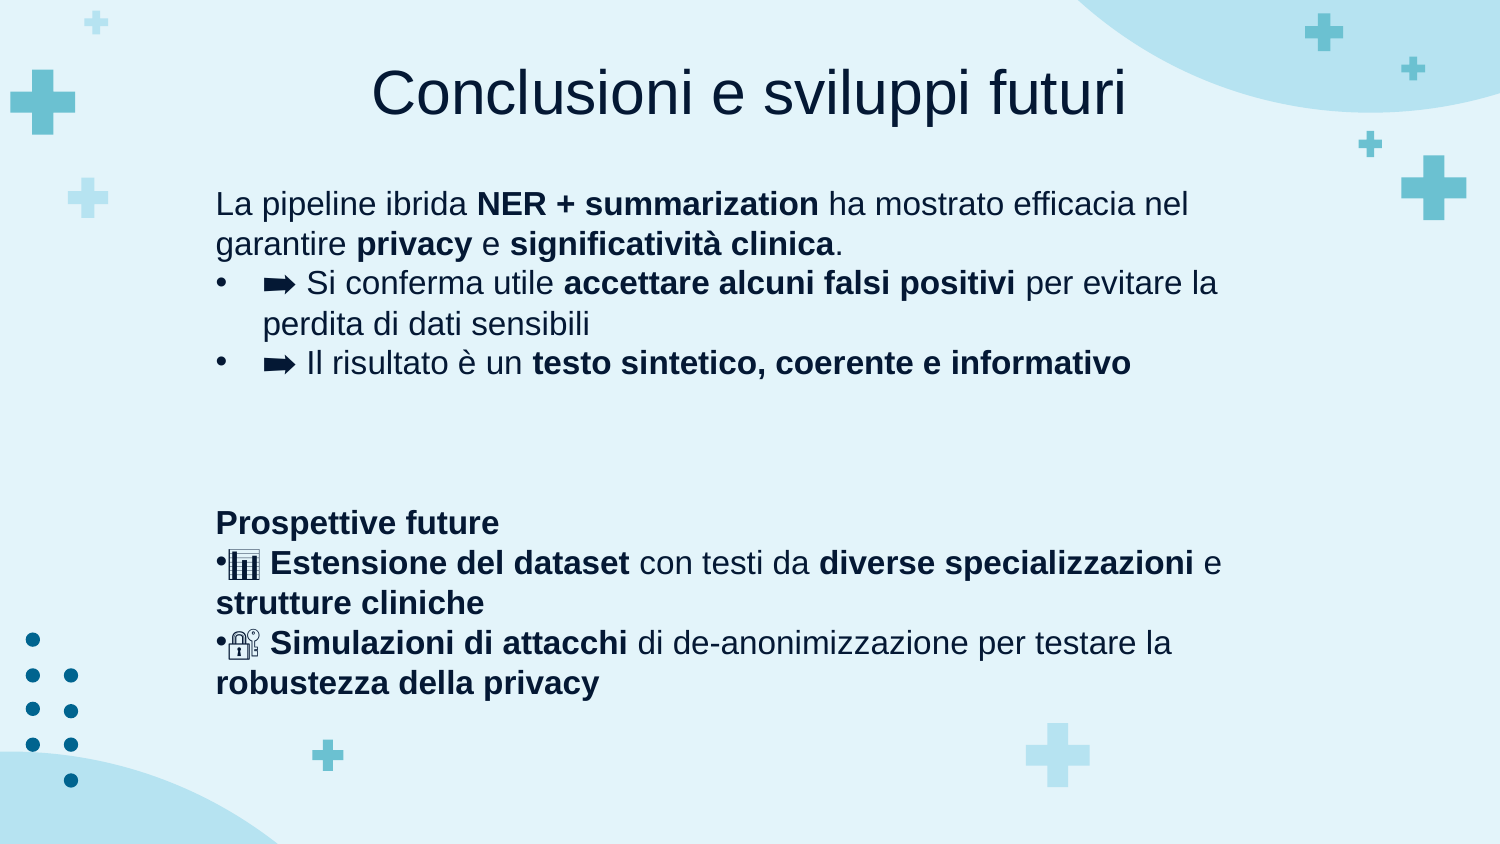

# Conclusioni e sviluppi futuri

La pipeline ibrida NER + summarization ha mostrato efficacia nel garantire privacy e significatività clinica.
➡️ Si conferma utile accettare alcuni falsi positivi per evitare la perdita di dati sensibili
➡️ Il risultato è un testo sintetico, coerente e informativo

Prospettive future
📊 Estensione del dataset con testi da diverse specializzazioni e strutture cliniche
🔐 Simulazioni di attacchi di de-anonimizzazione per testare la robustezza della privacy